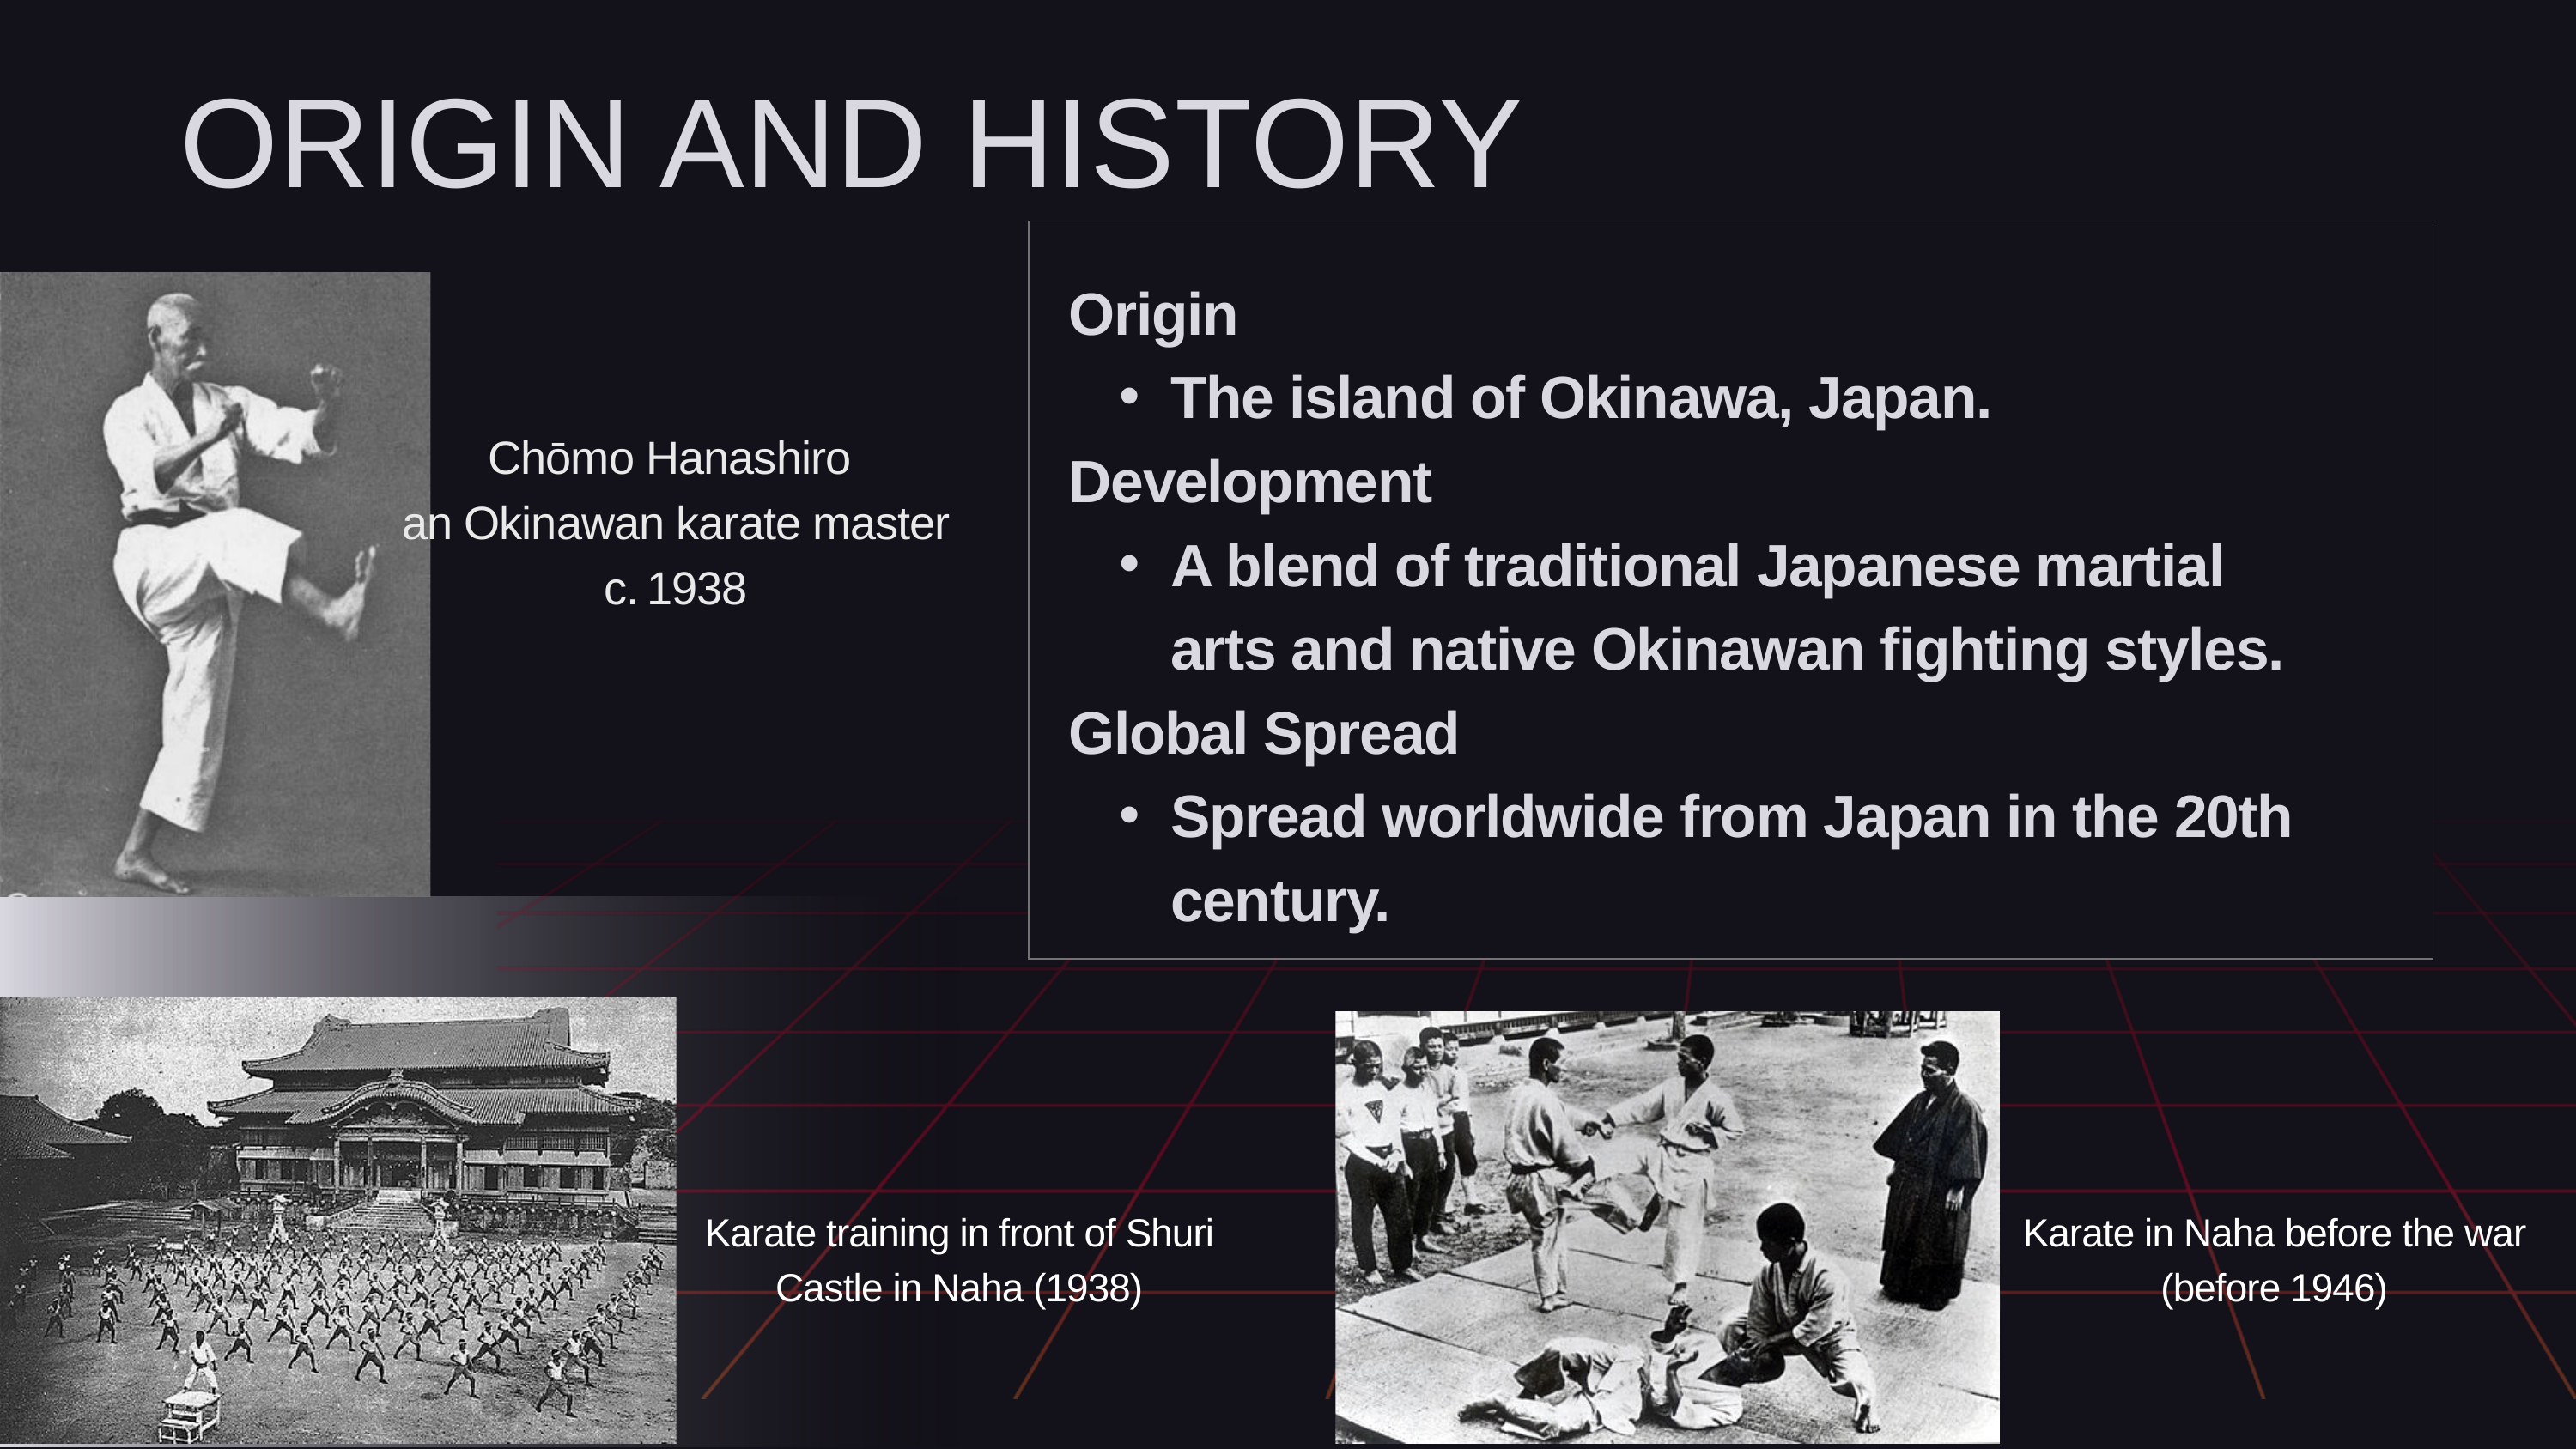

ORIGIN AND HISTORY

Origin
The island of Okinawa, Japan.
Development
A blend of traditional Japanese martial arts and native Okinawan fighting styles.
Global Spread
Spread worldwide from Japan in the 20th century.

Chōmo Hanashiro
an Okinawan karate master c. 1938

Karate training in front of Shuri Castle in Naha (1938)
Karate in Naha before the war (before 1946)